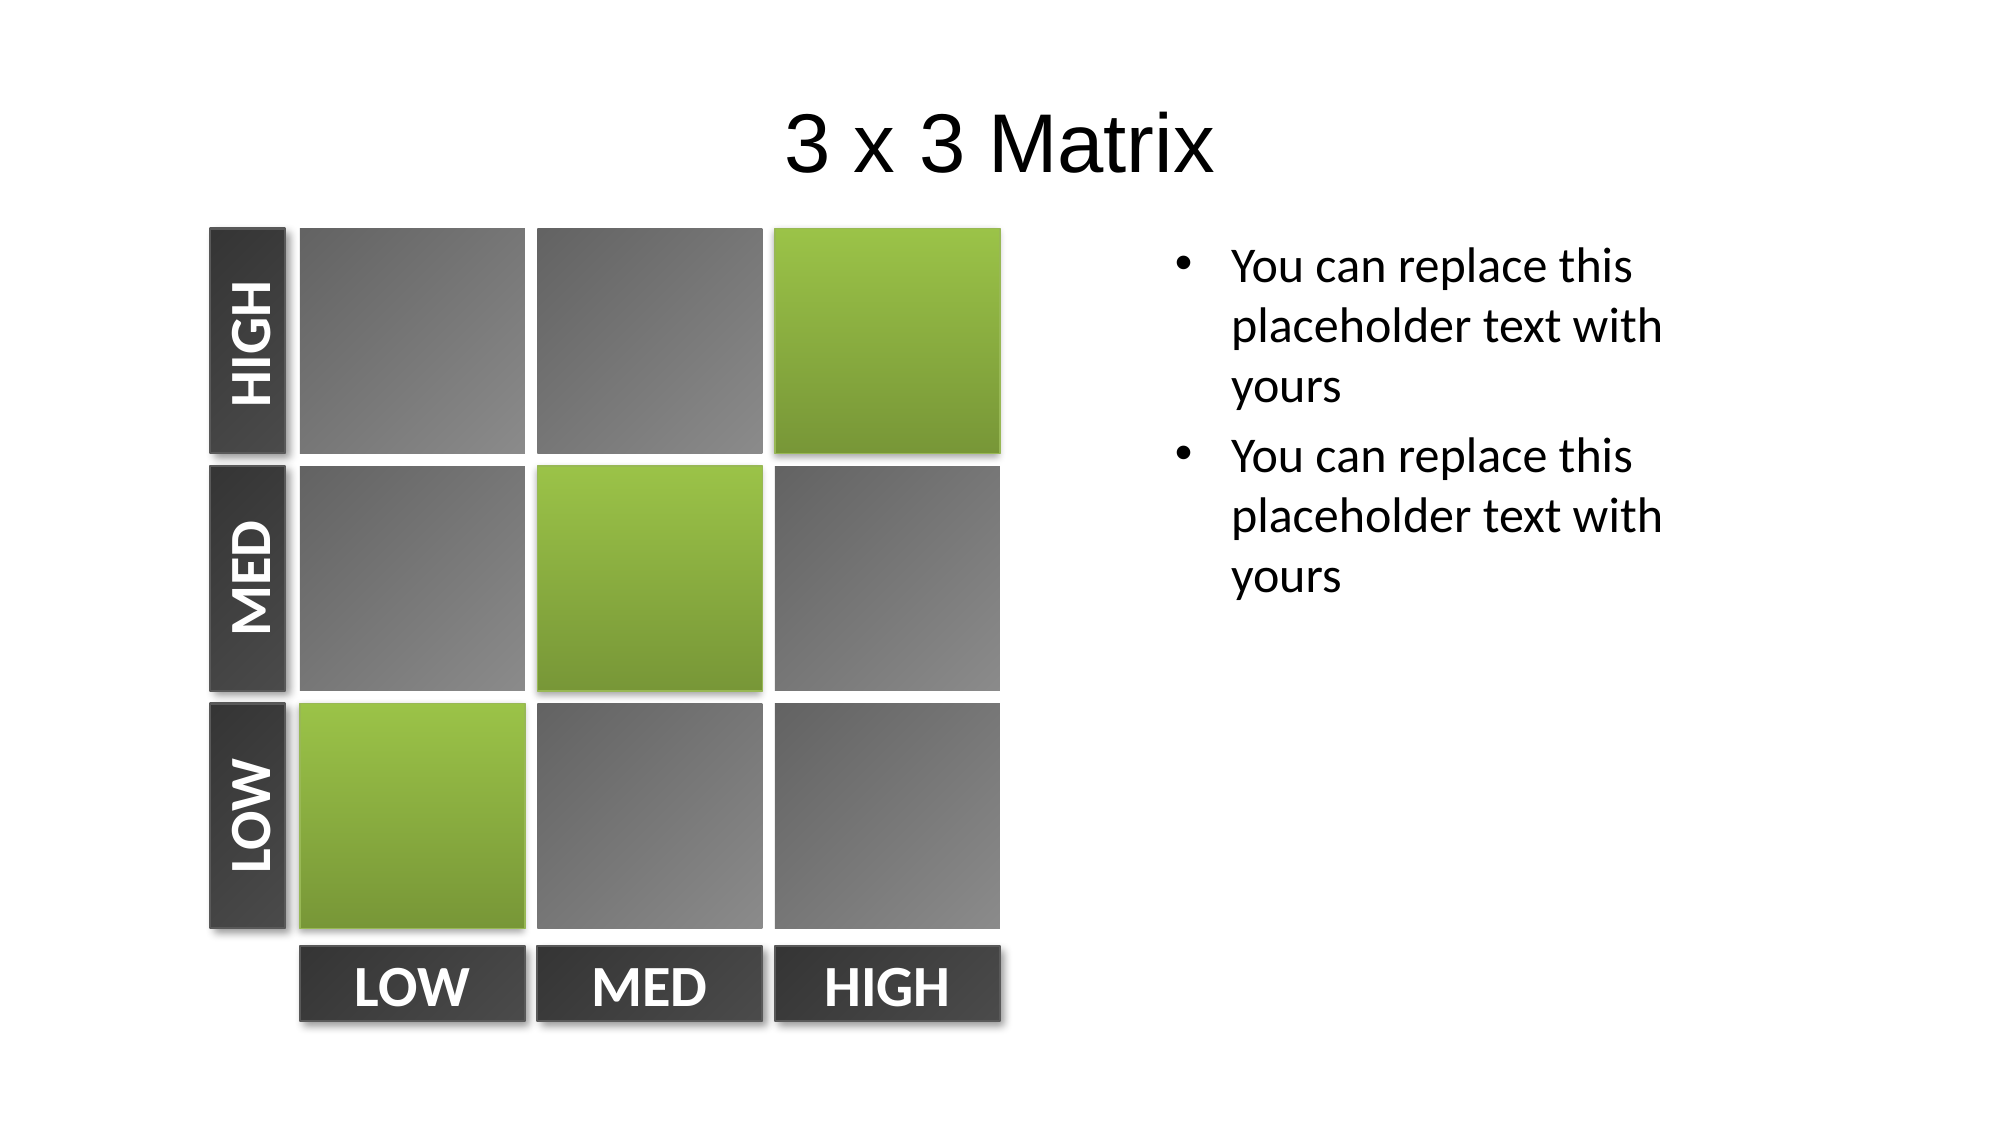

# 3 x 3 Matrix
You can replace this placeholder text with yours
You can replace this placeholder text with yours

HIGH

MED

LOW

LOW

MED

HIGH